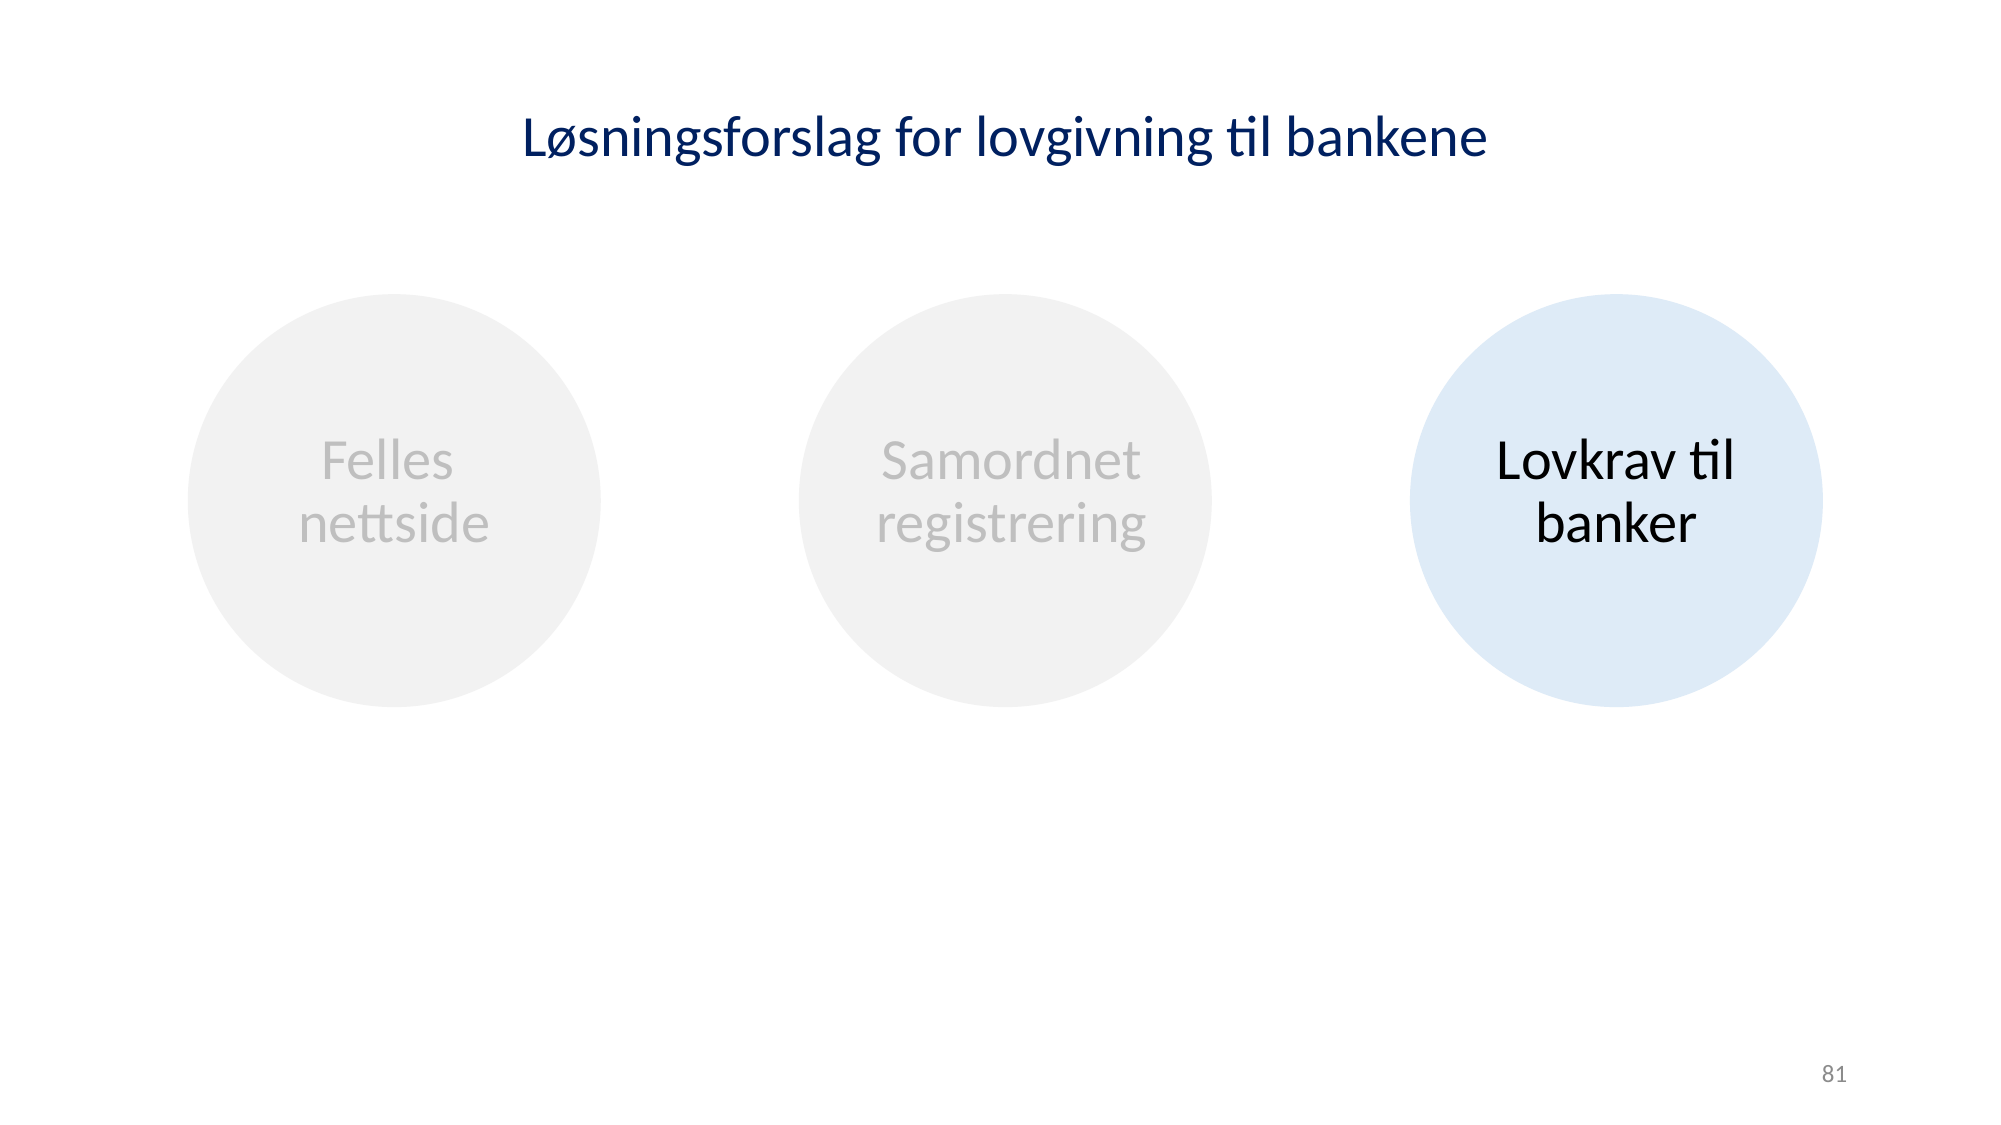

Løsningsforslag for lovgivning til bankene

Felles
nettside
Samordnet registrering
Lovkrav til banker
81